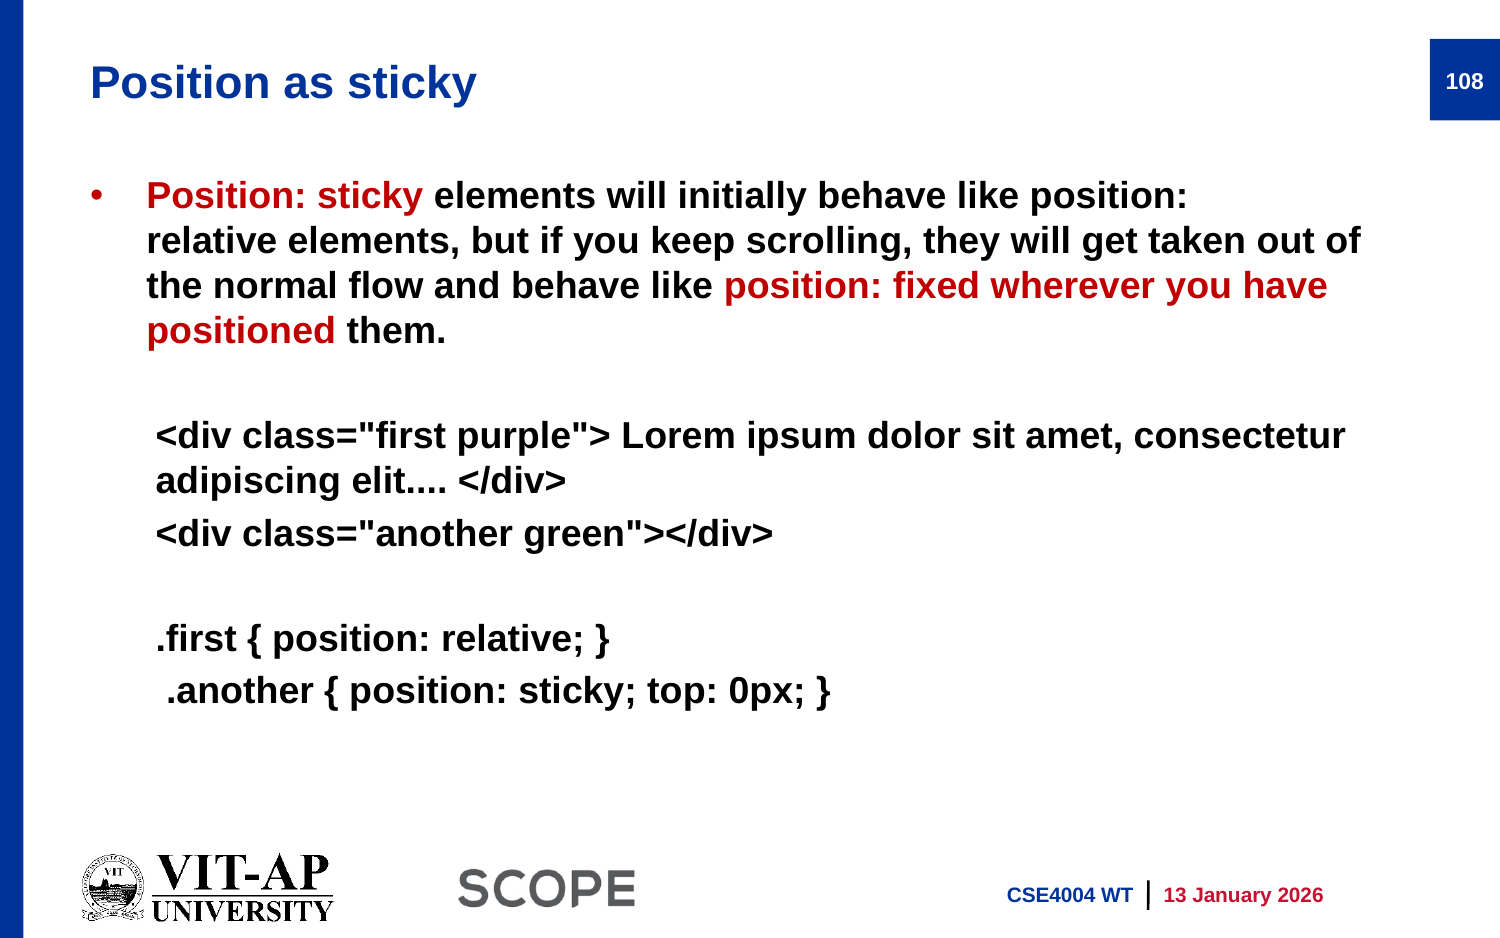

# Position as sticky
108
Position: sticky elements will initially behave like position: relative elements, but if you keep scrolling, they will get taken out of the normal flow and behave like position: fixed wherever you have positioned them.

<div class="first purple"> Lorem ipsum dolor sit amet, consectetur adipiscing elit.... </div>
<div class="another green"></div>

.first { position: relative; }
 .another { position: sticky; top: 0px; }
CSE4004 WT
13 January 2026